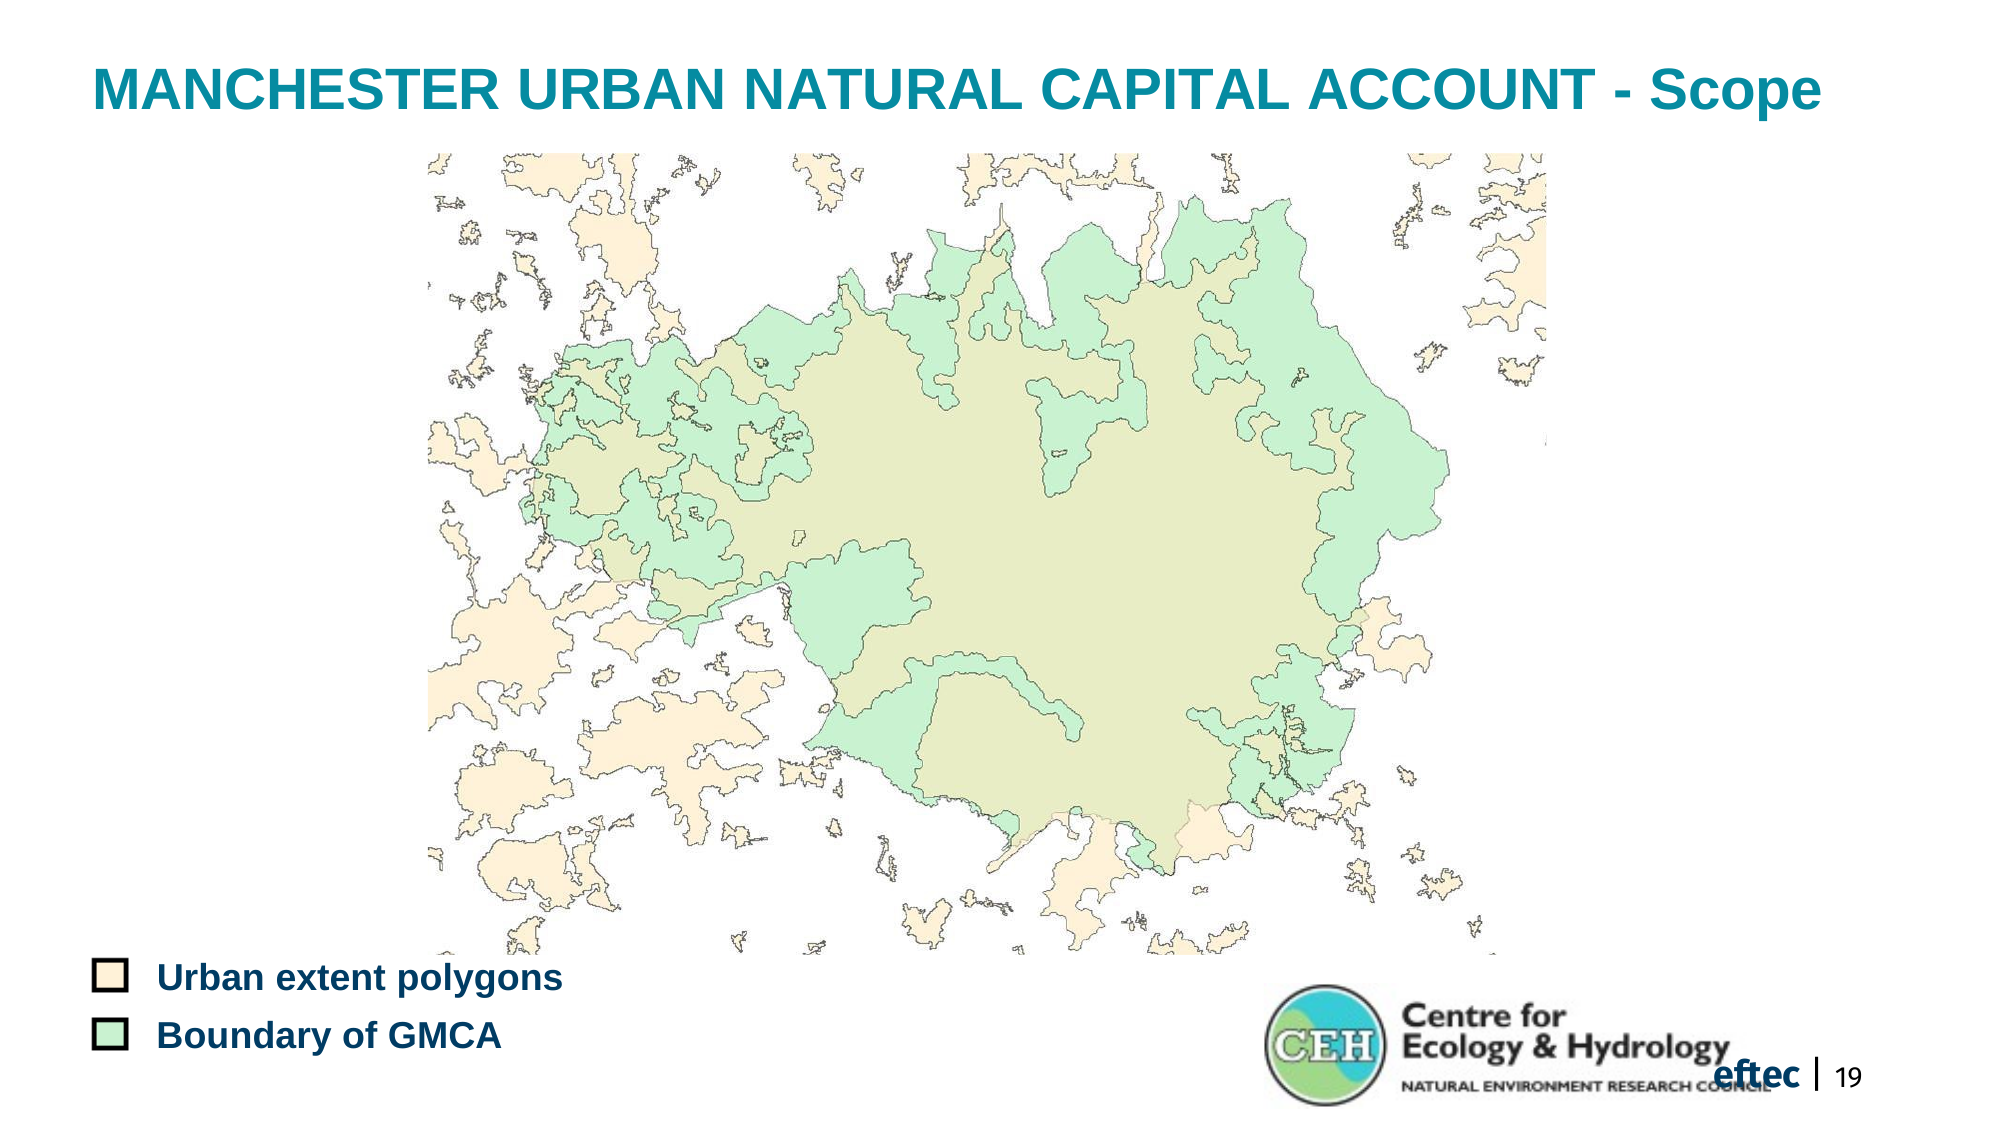

MANCHESTER URBAN NATURAL CAPITAL ACCOUNT - Scope

Urban extent polygons

Boundary of GMCA
eftec | 19